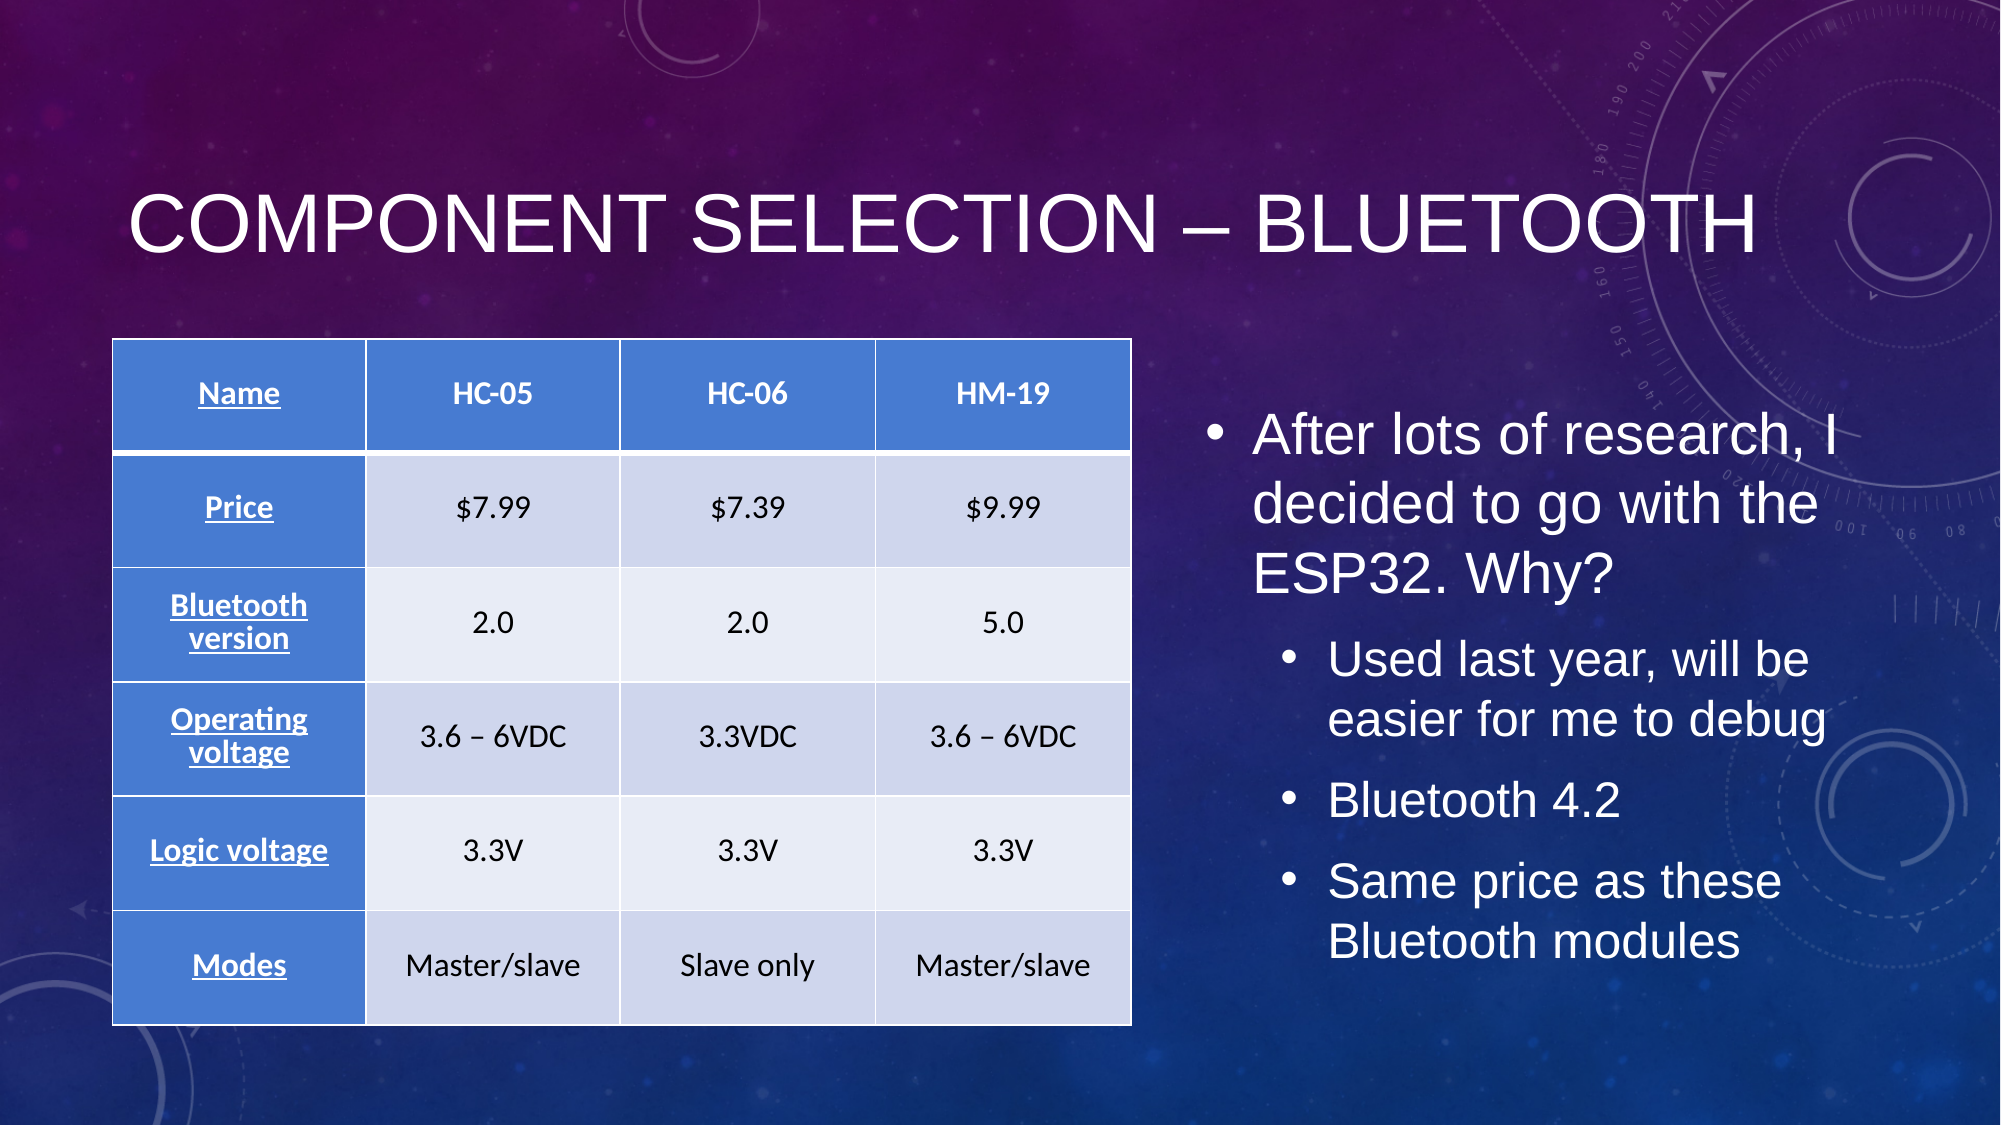

# Component Selection – Bluetooth
| Name | HC-05 | HC-06 | HM-19 |
| --- | --- | --- | --- |
| Price | $7.99 | $7.39 | $9.99 |
| Bluetooth version | 2.0 | 2.0 | 5.0 |
| Operating voltage | 3.6 – 6VDC | 3.3VDC | 3.6 – 6VDC |
| Logic voltage | 3.3V | 3.3V | 3.3V |
| Modes | Master/slave | Slave only | Master/slave |
After lots of research, I decided to go with the ESP32. Why?
Used last year, will be easier for me to debug
Bluetooth 4.2
Same price as these Bluetooth modules